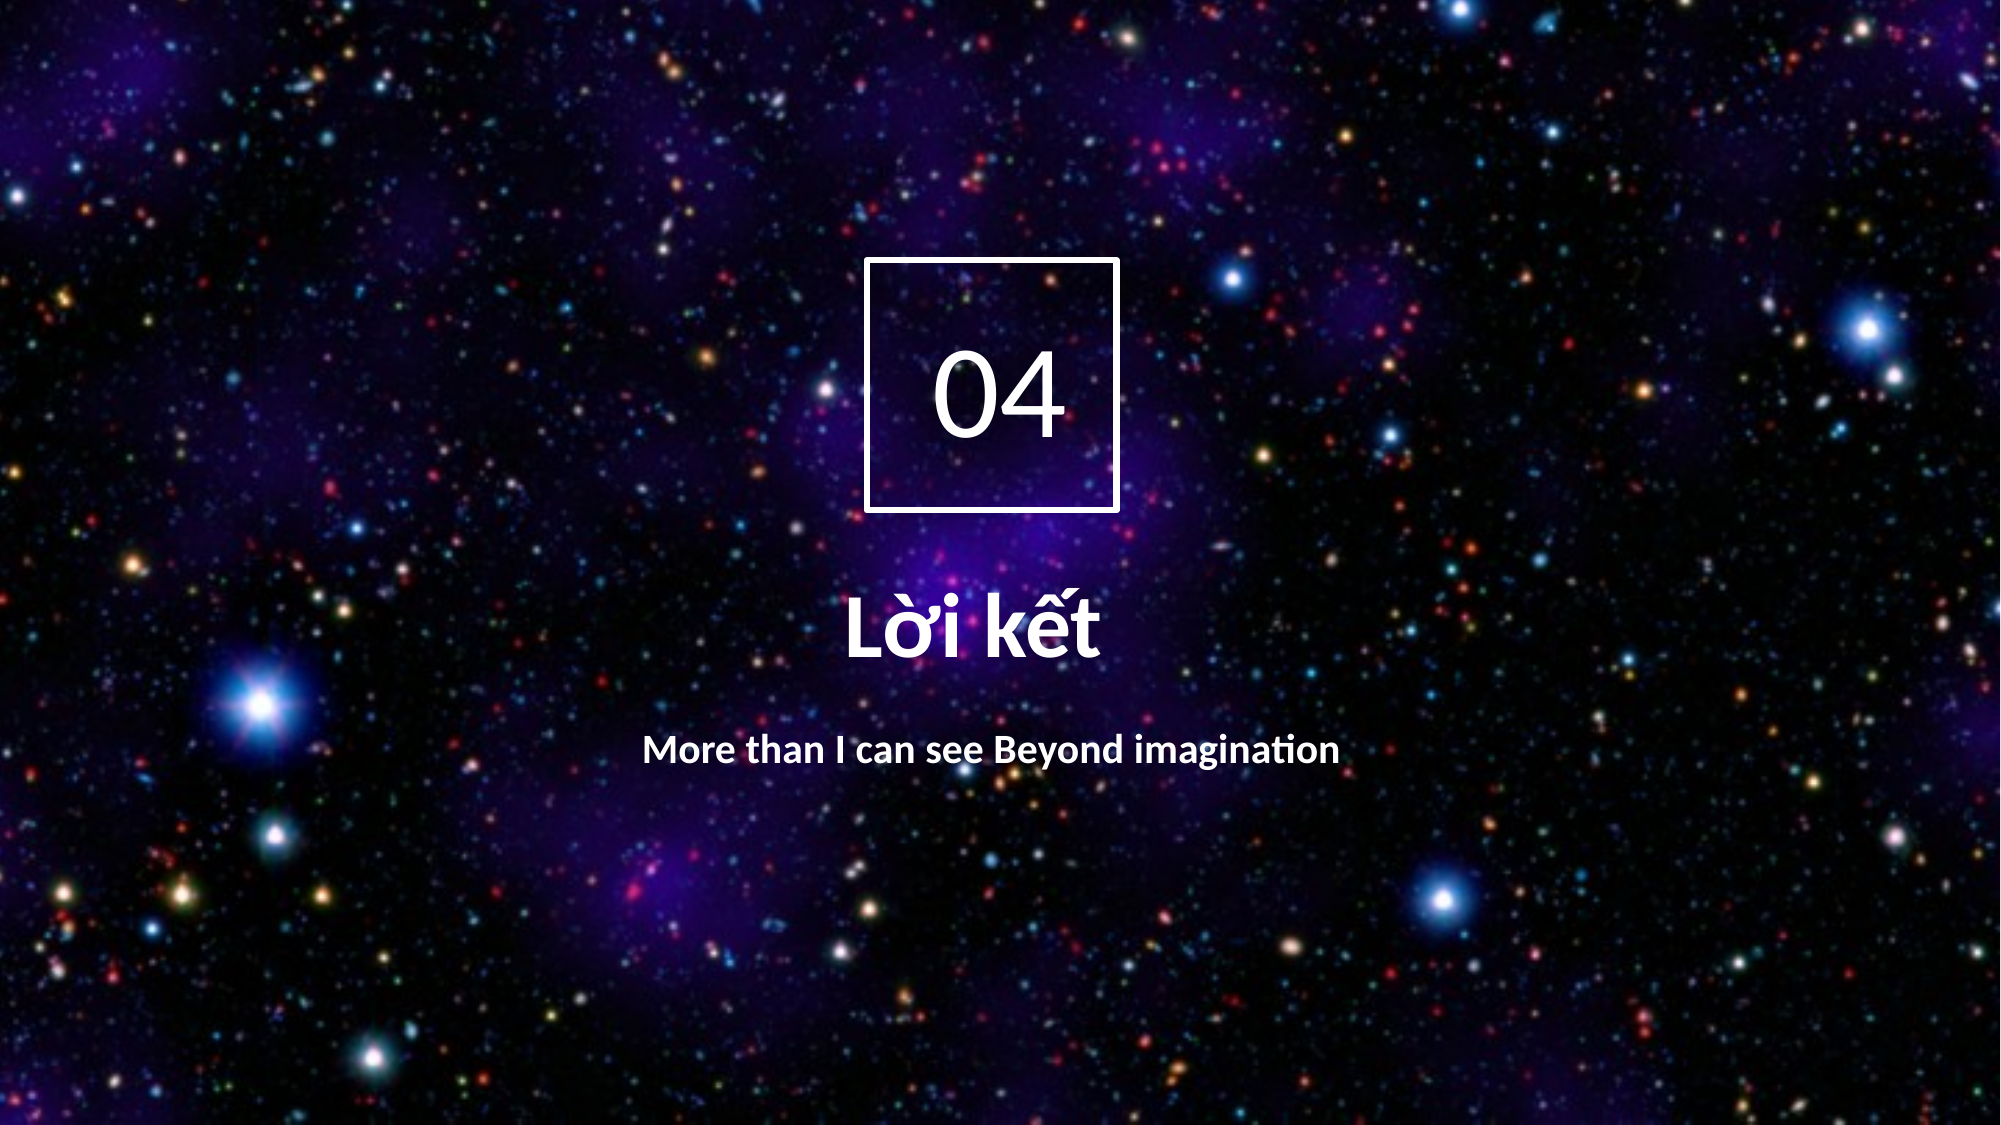

04
Lời kết
More than I can see Beyond imagination